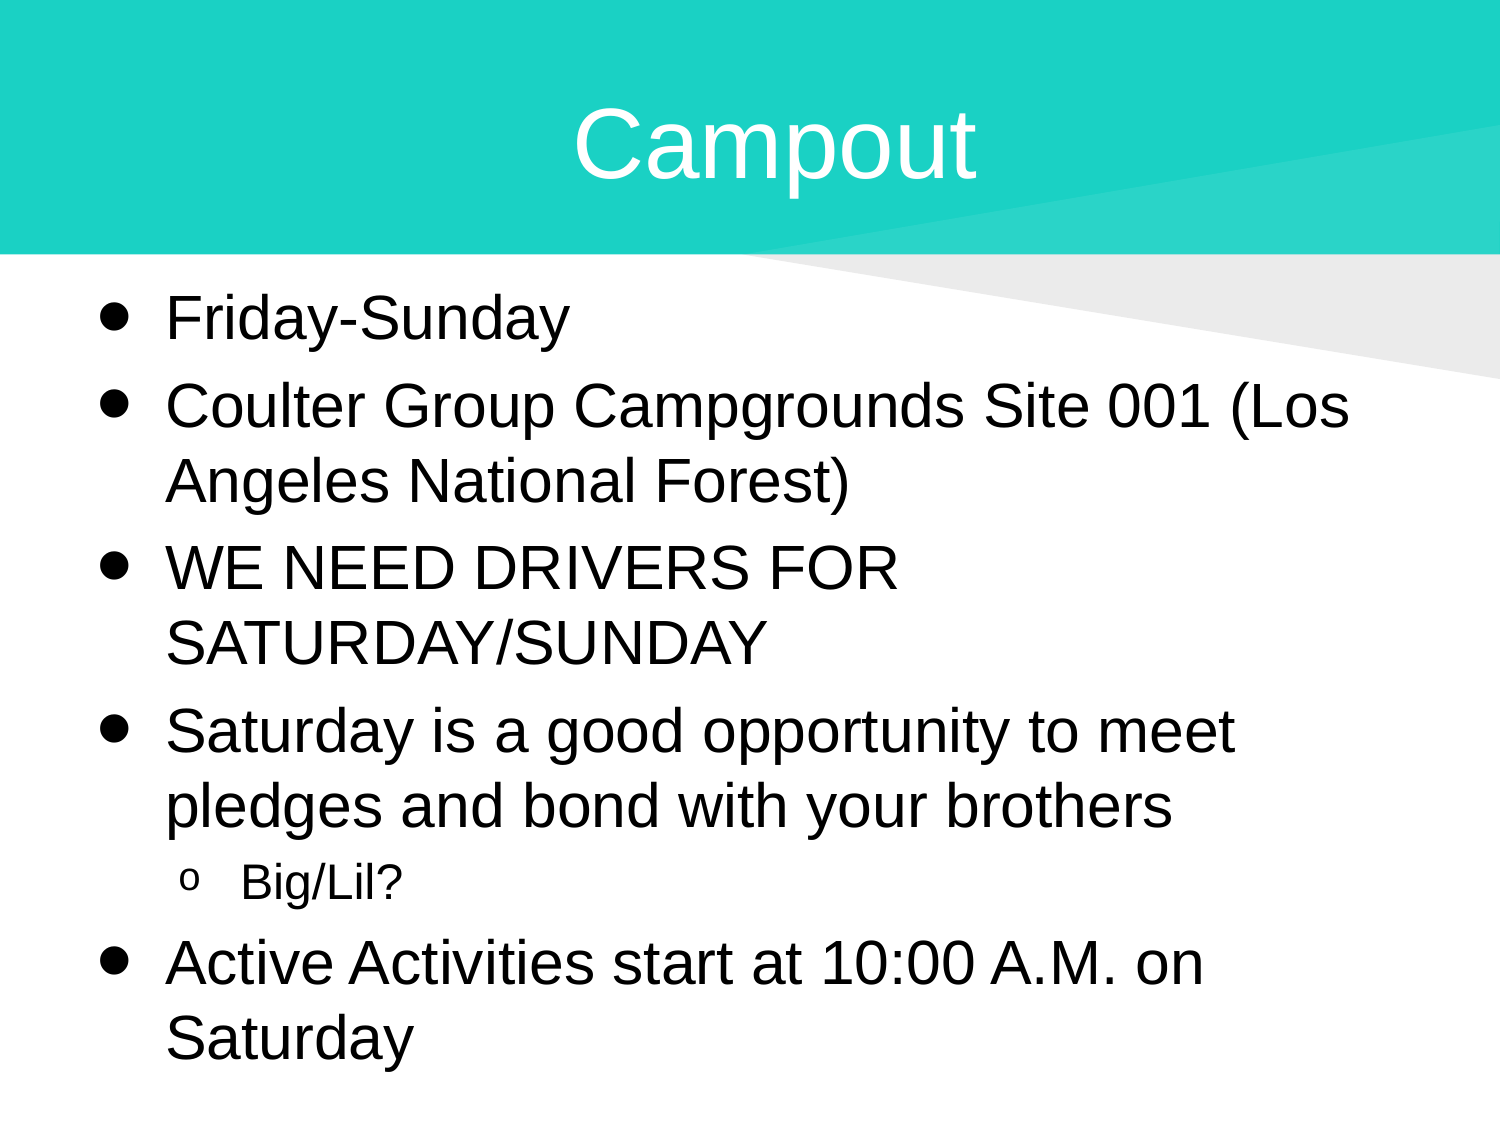

# Campout
Friday-Sunday
Coulter Group Campgrounds Site 001 (Los Angeles National Forest)
WE NEED DRIVERS FOR SATURDAY/SUNDAY
Saturday is a good opportunity to meet pledges and bond with your brothers
Big/Lil?
Active Activities start at 10:00 A.M. on Saturday